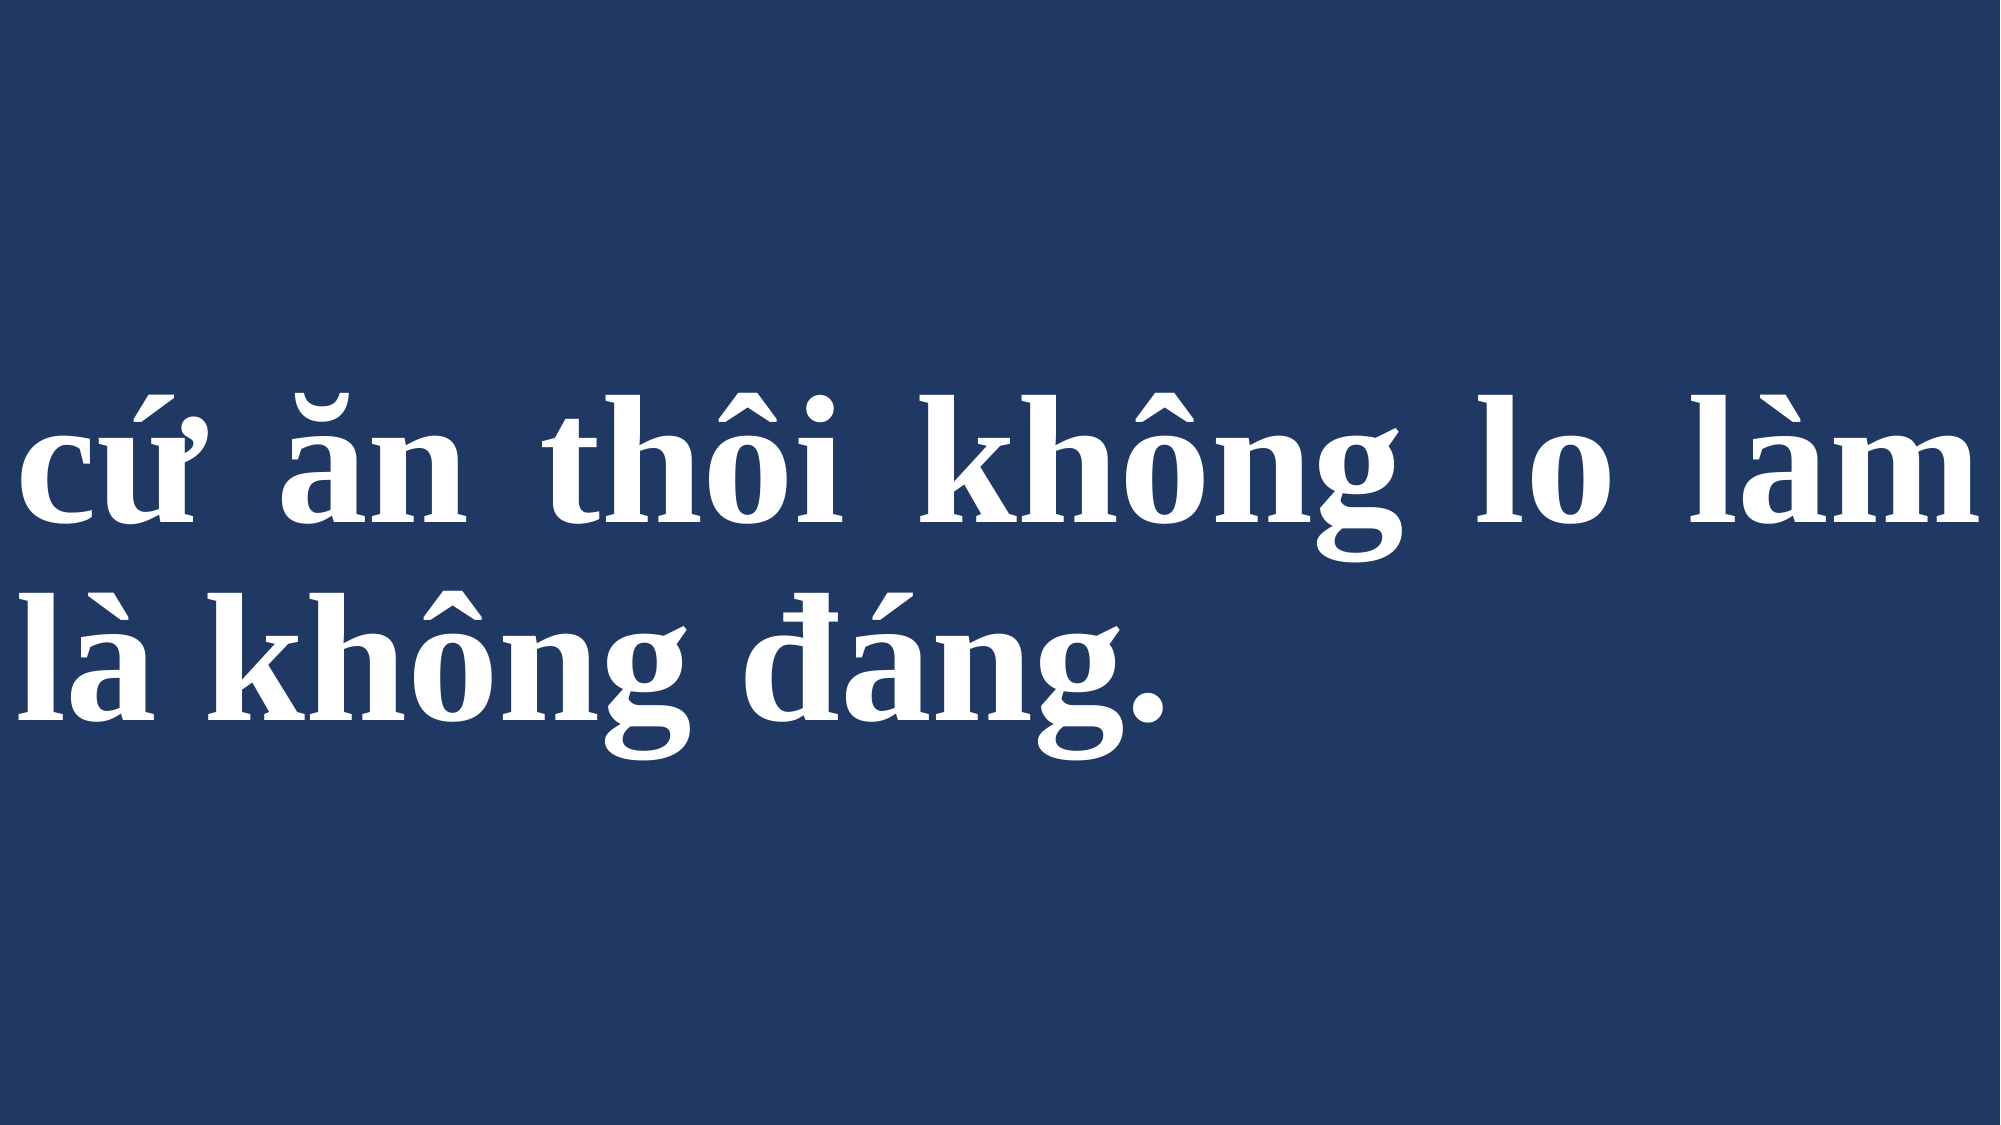

# cứ ăn thôi không lo làm là không đáng.